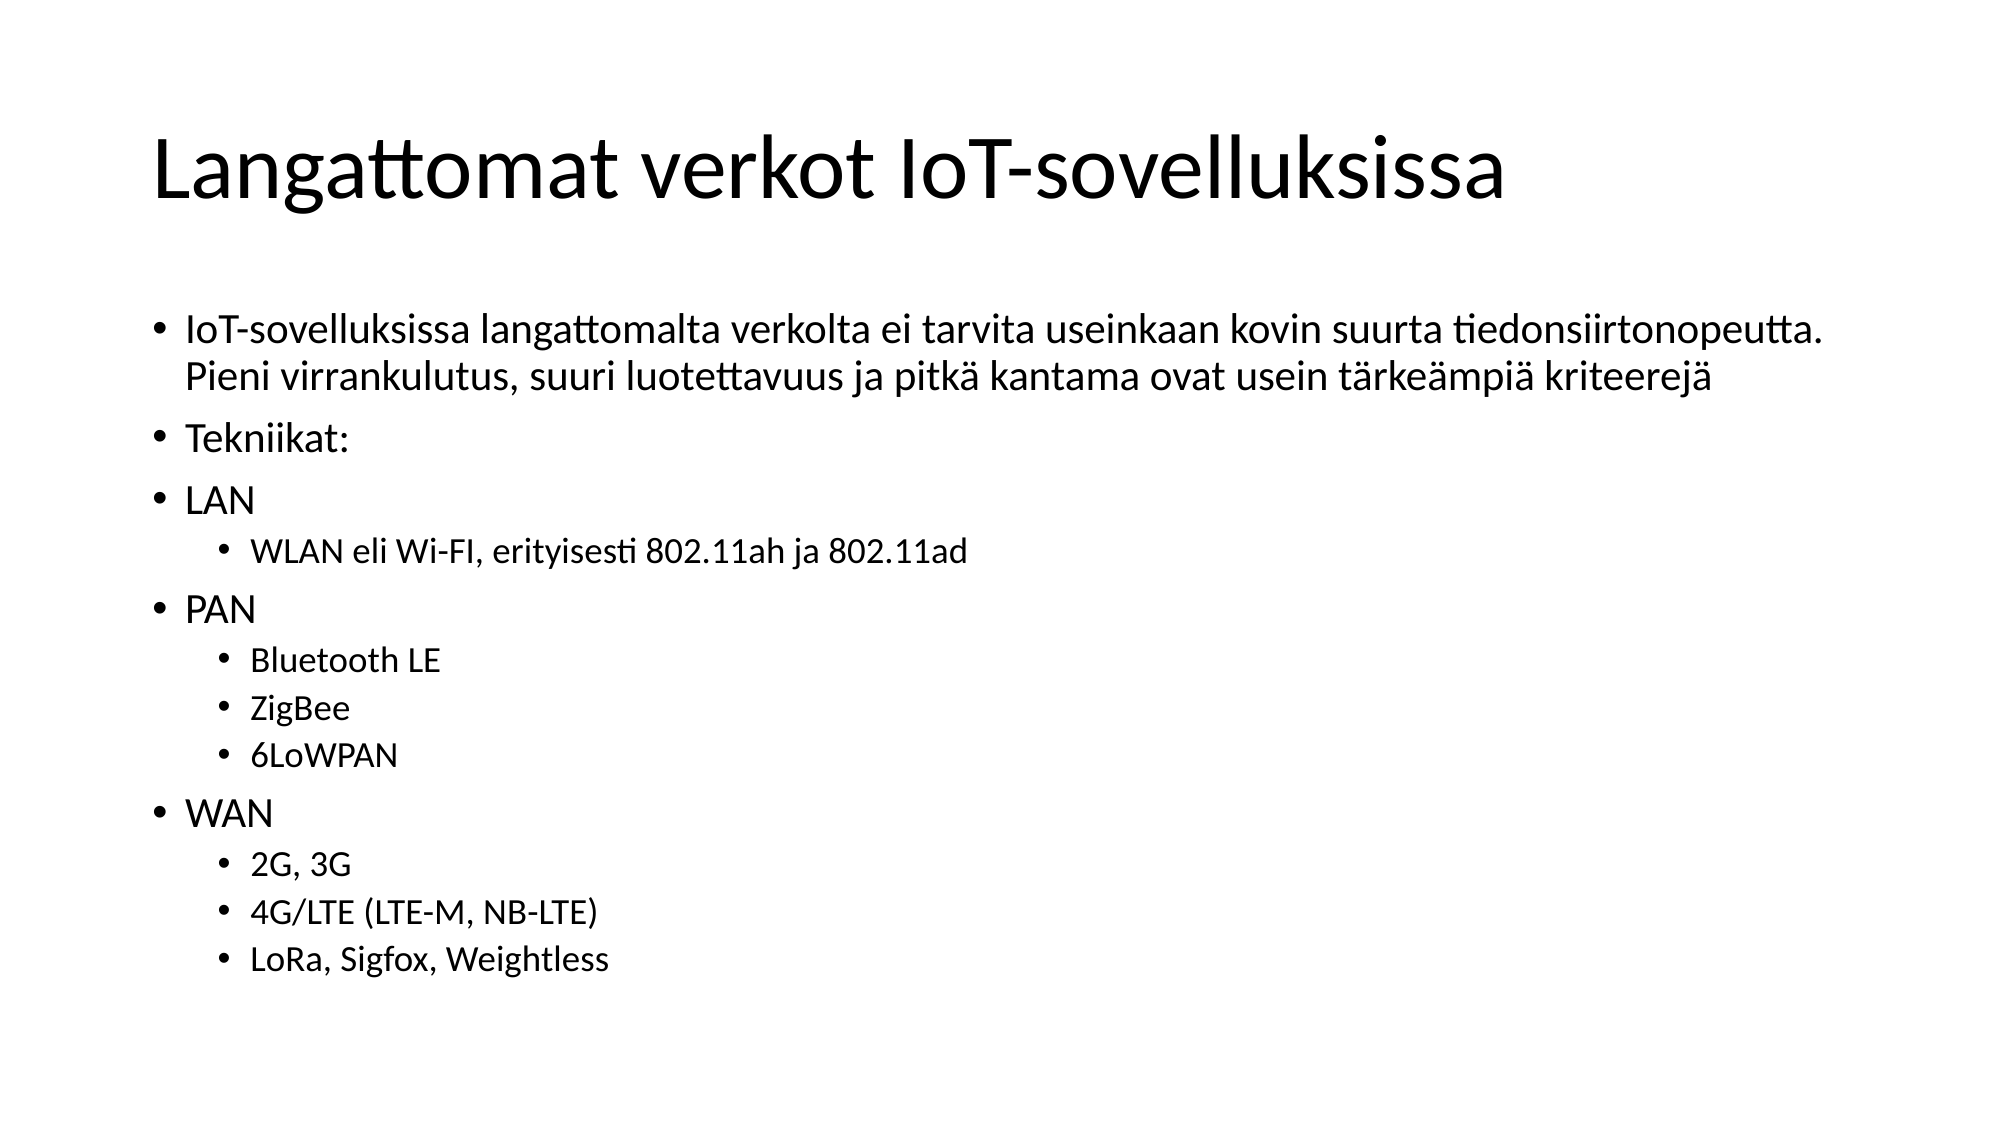

# Langattomat verkot IoT-sovelluksissa
IoT-sovelluksissa langattomalta verkolta ei tarvita useinkaan kovin suurta tiedonsiirtonopeutta. Pieni virrankulutus, suuri luotettavuus ja pitkä kantama ovat usein tärkeämpiä kriteerejä
Tekniikat:
LAN
WLAN eli Wi-FI, erityisesti 802.11ah ja 802.11ad
PAN
Bluetooth LE
ZigBee
6LoWPAN
WAN
2G, 3G
4G/LTE (LTE-M, NB-LTE)
LoRa, Sigfox, Weightless